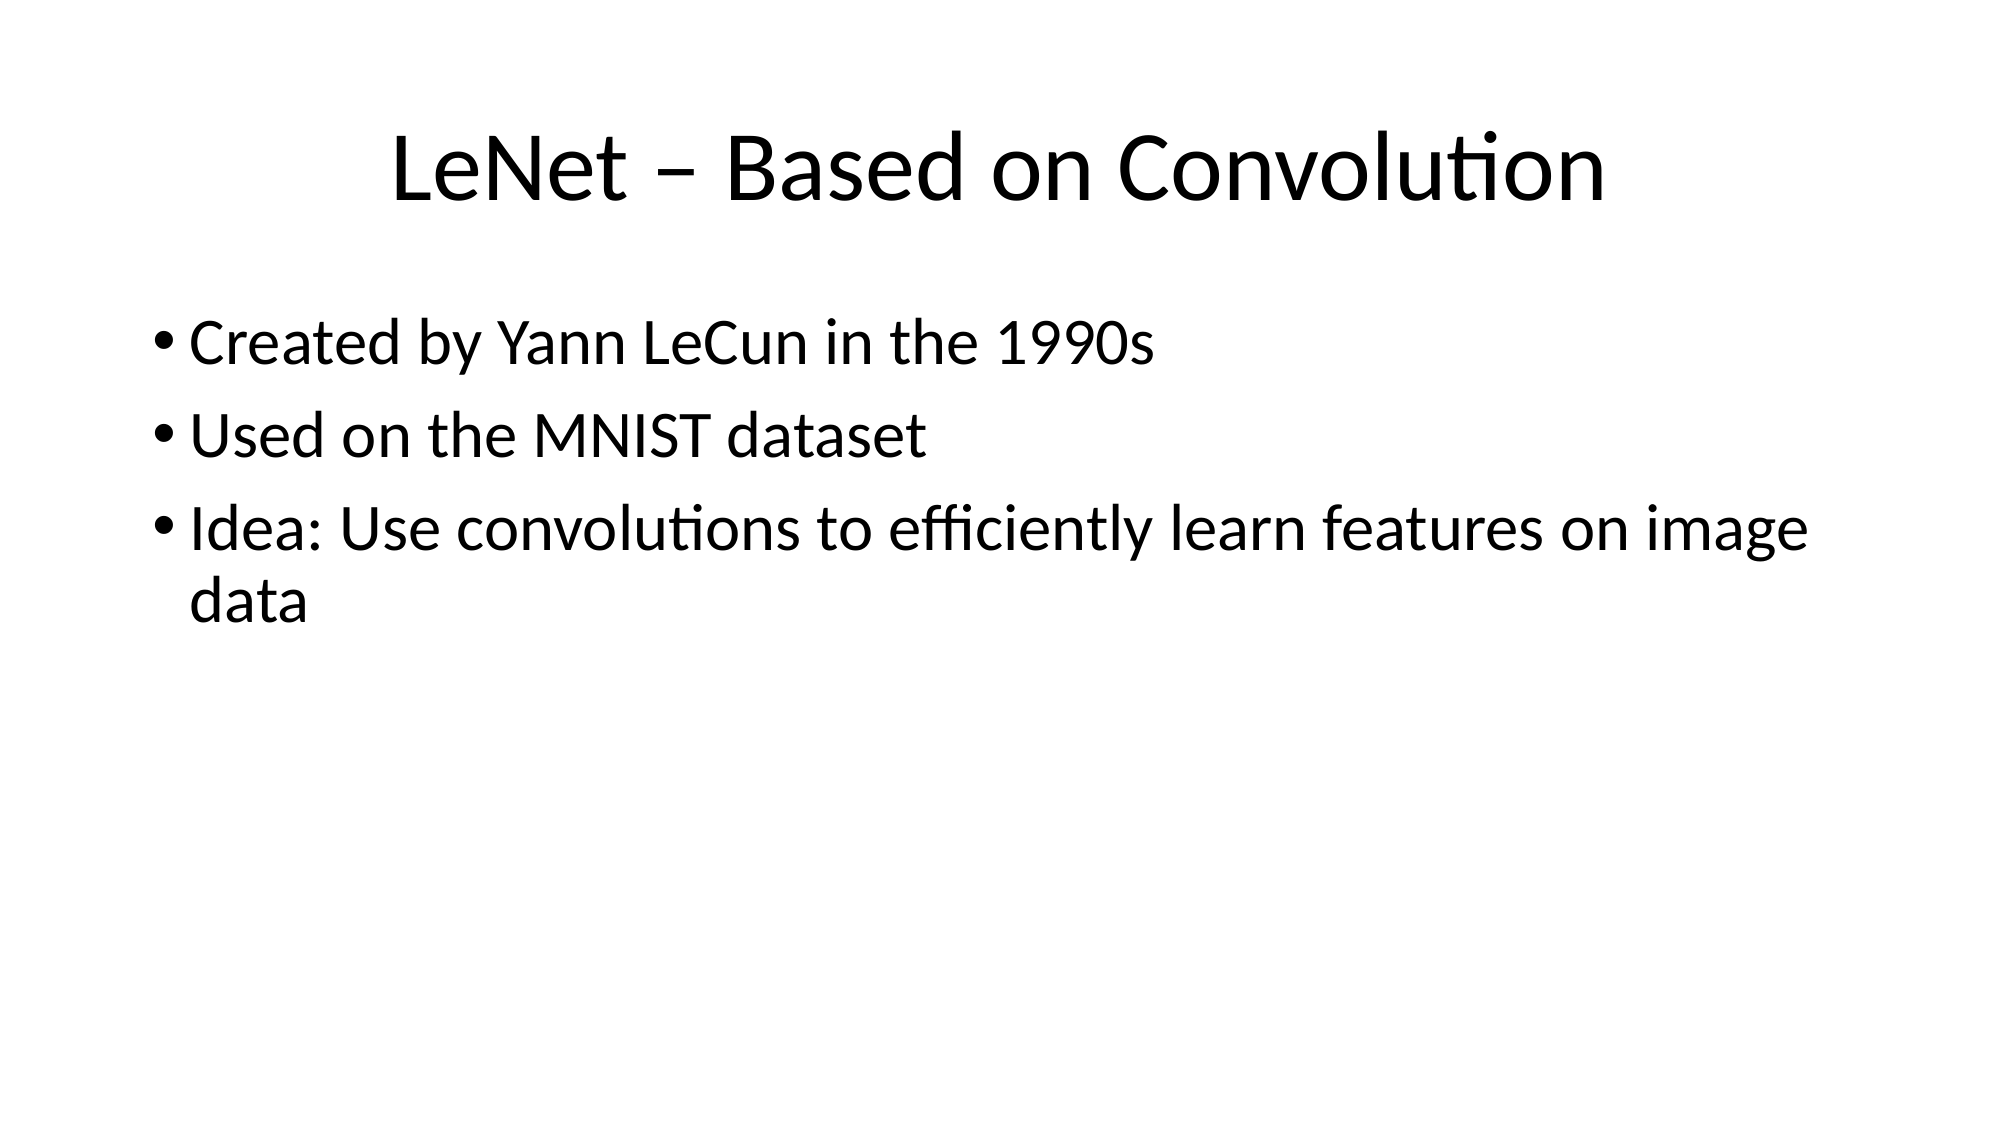

# LeNet – Based on Convolution
Created by Yann LeCun in the 1990s
Used on the MNIST dataset
Idea: Use convolutions to efficiently learn features on image data